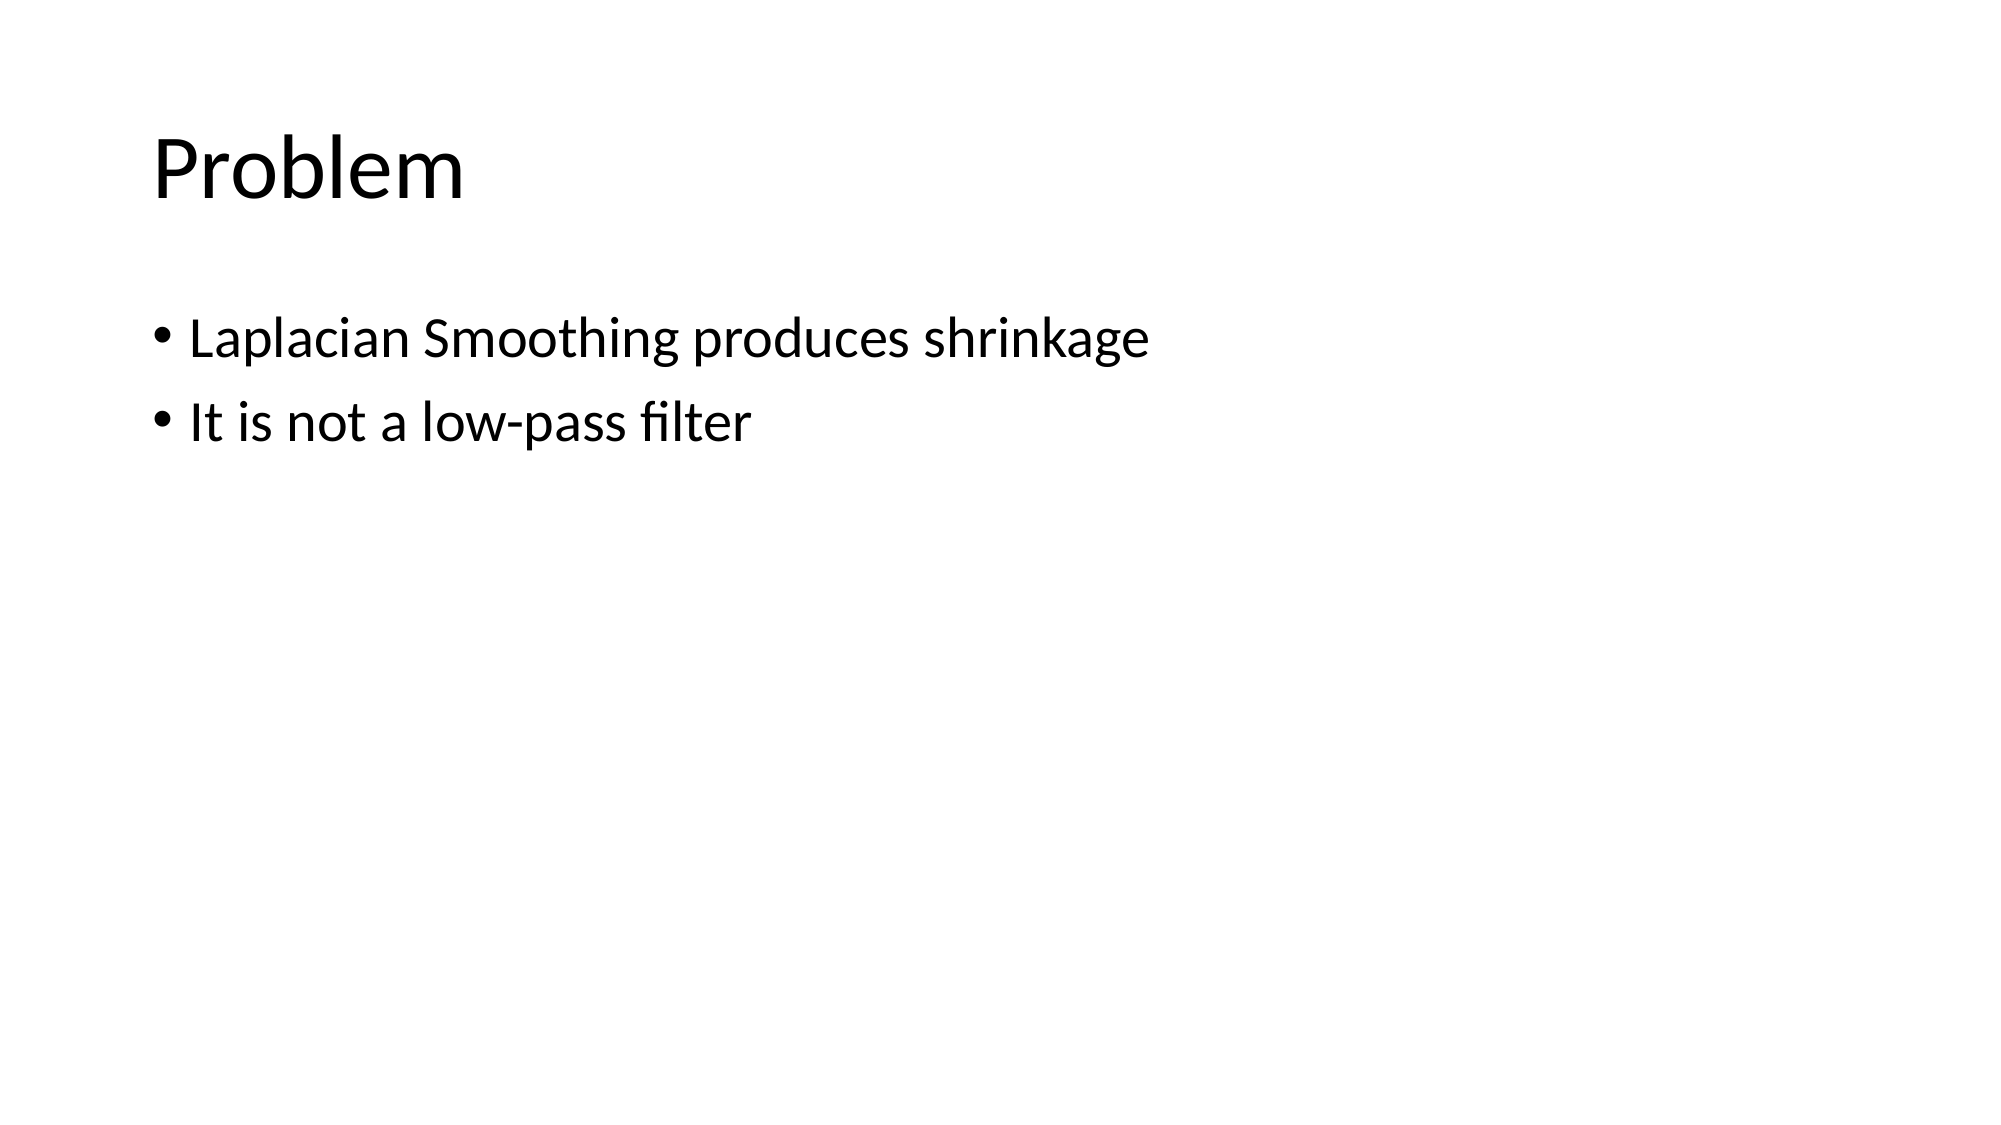

# Problem
Laplacian Smoothing produces shrinkage
It is not a low-pass filter